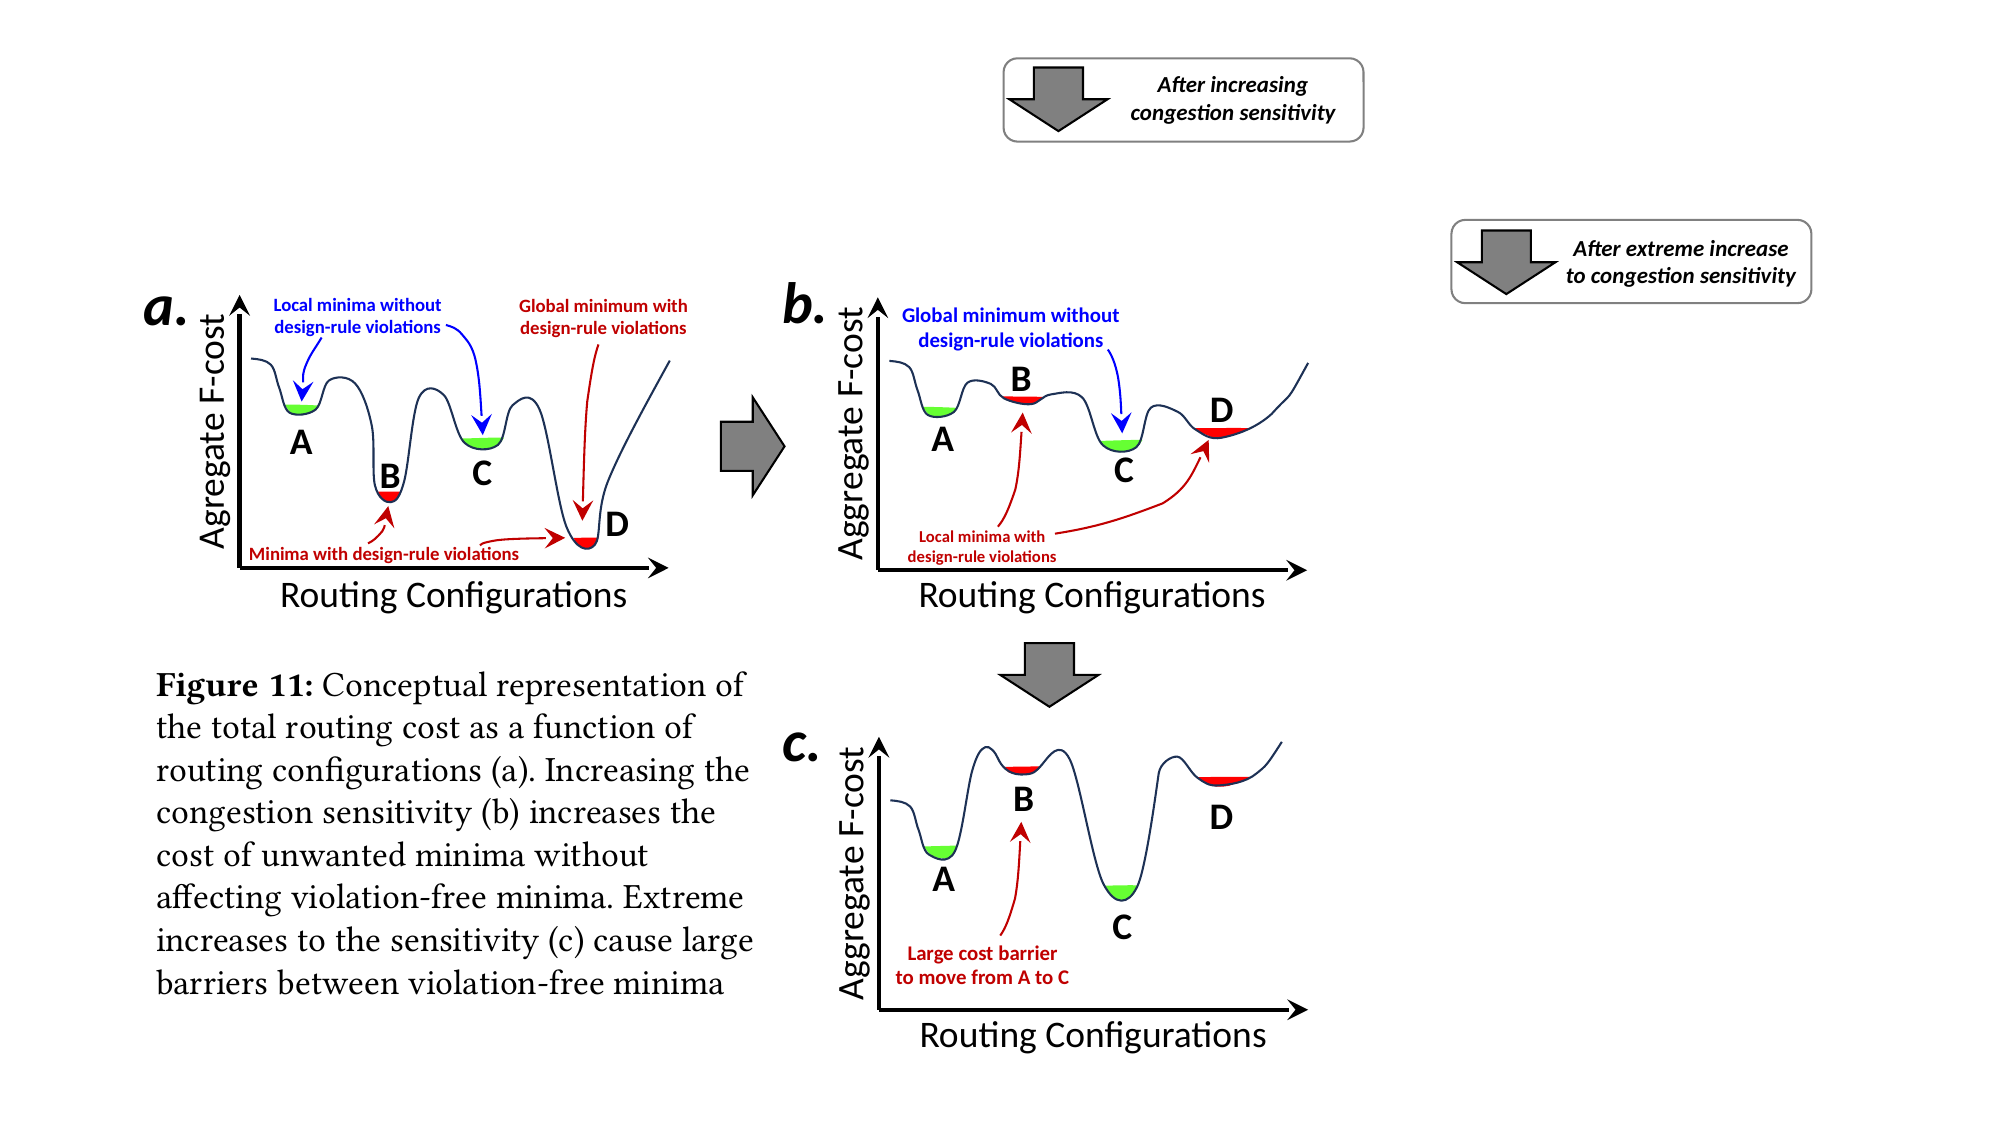

After increasing
congestion sensitivity

After extreme increase
to congestion sensitivity
b.
Global minimum without
design-rule violations

B

D

Aggregate F-cost

A

C
Local minima with
design-rule violations
Routing Configurations
a.
Local minima without
design-rule violations
Global minimum with
design-rule violations

Agregate F-cost
A

C
B

D

Minima with design-rule violations
Routing Configurations

Figure 11: Conceptual representation of the total routing cost as a function of routing configurations (a). Increasing the congestion sensitivity (b) increases the cost of unwanted minima without affecting violation-free minima. Extreme increases to the sensitivity (c) cause large barriers between violation-free minima
c.

B

D

Aggregate F-cost
A

C
Large cost barrier
to move from A to C
Routing Configurations